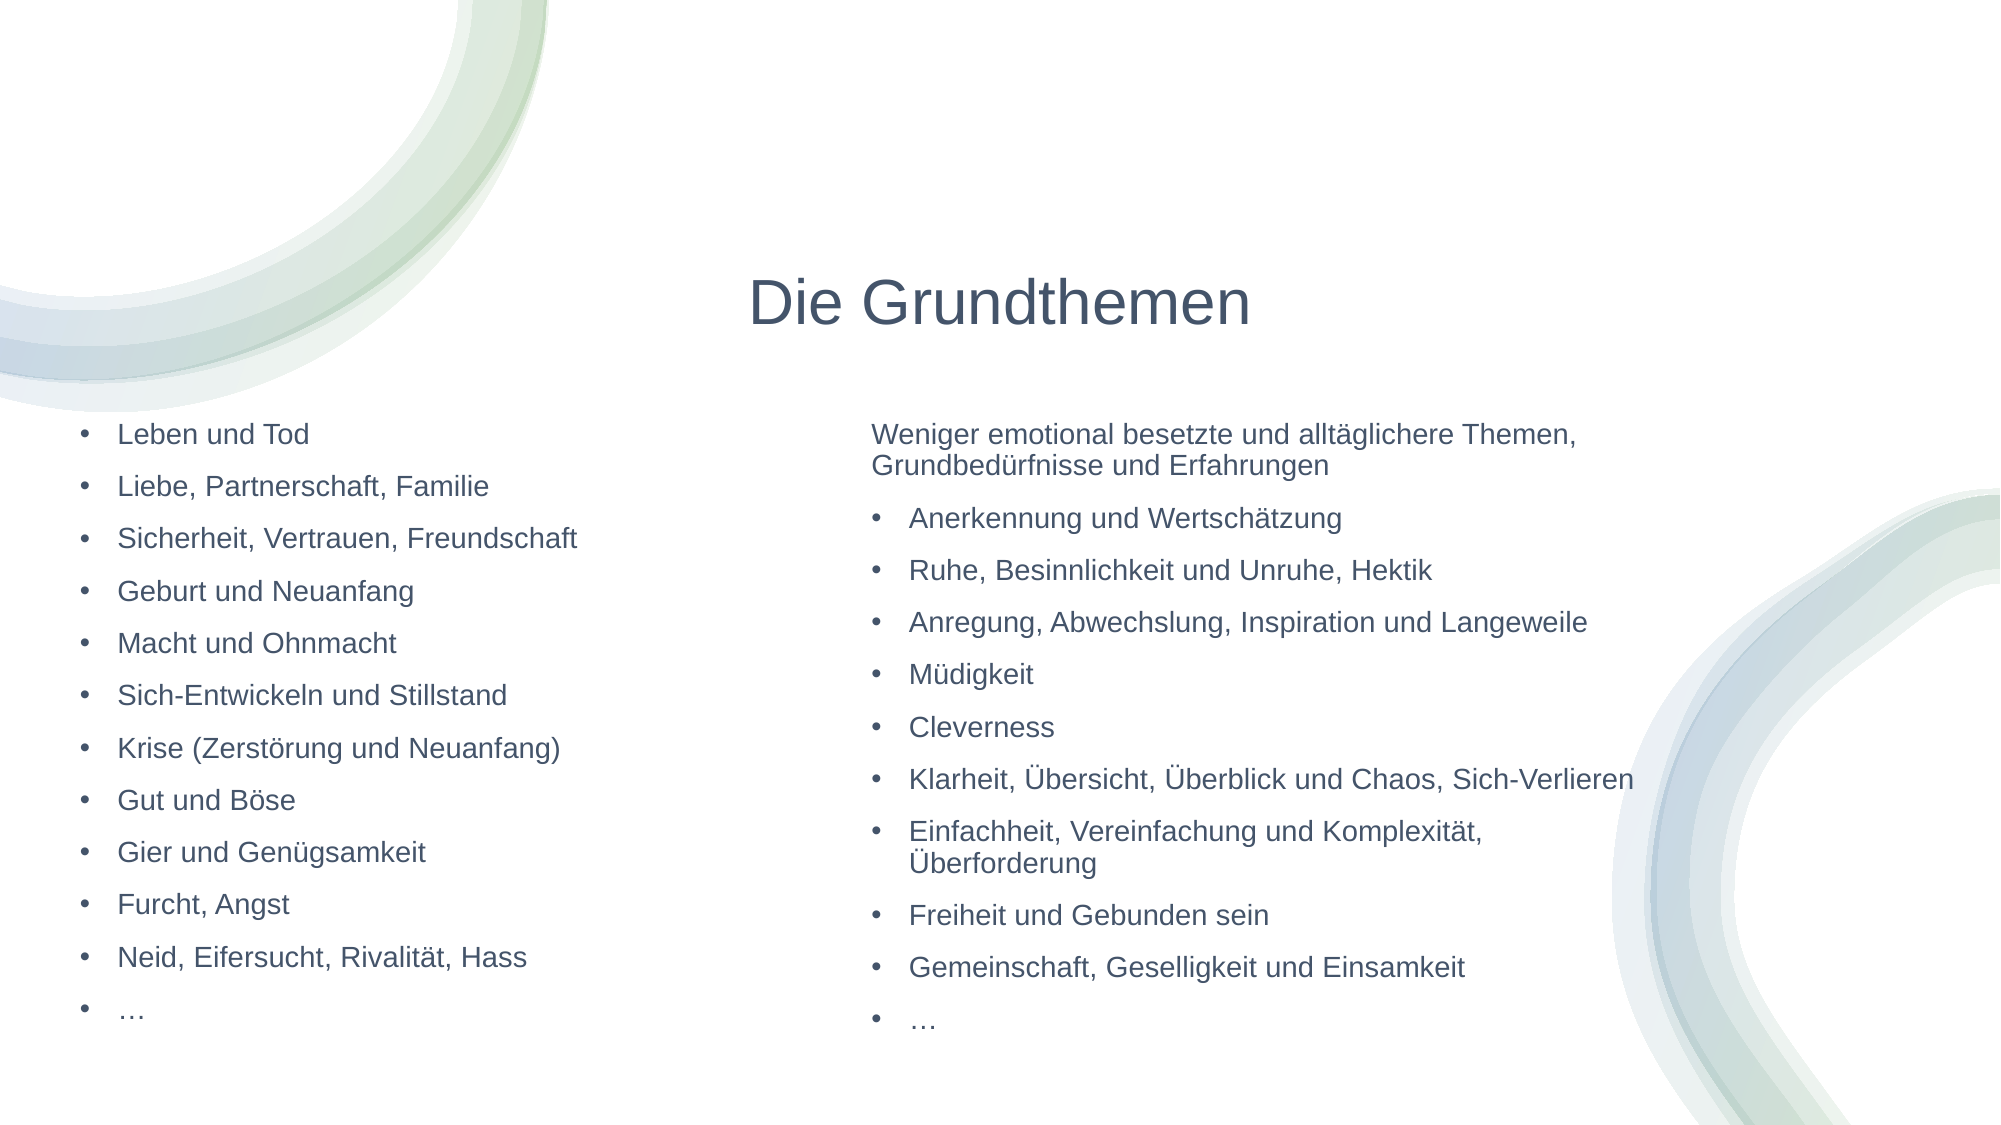

# Die Grundthemen
Leben und Tod
Liebe, Partnerschaft, Familie
Sicherheit, Vertrauen, Freundschaft
Geburt und Neuanfang
Macht und Ohnmacht
Sich-Entwickeln und Stillstand
Krise (Zerstörung und Neuanfang)
Gut und Böse
Gier und Genügsamkeit
Furcht, Angst
Neid, Eifersucht, Rivalität, Hass
…
Weniger emotional besetzte und alltäglichere Themen, Grundbedürfnisse und Erfahrungen
Anerkennung und Wertschätzung
Ruhe, Besinnlichkeit und Unruhe, Hektik
Anregung, Abwechslung, Inspiration und Langeweile
Müdigkeit
Cleverness
Klarheit, Übersicht, Überblick und Chaos, Sich-Verlieren
Einfachheit, Vereinfachung und Komplexität, Überforderung
Freiheit und Gebunden sein
Gemeinschaft, Geselligkeit und Einsamkeit
…